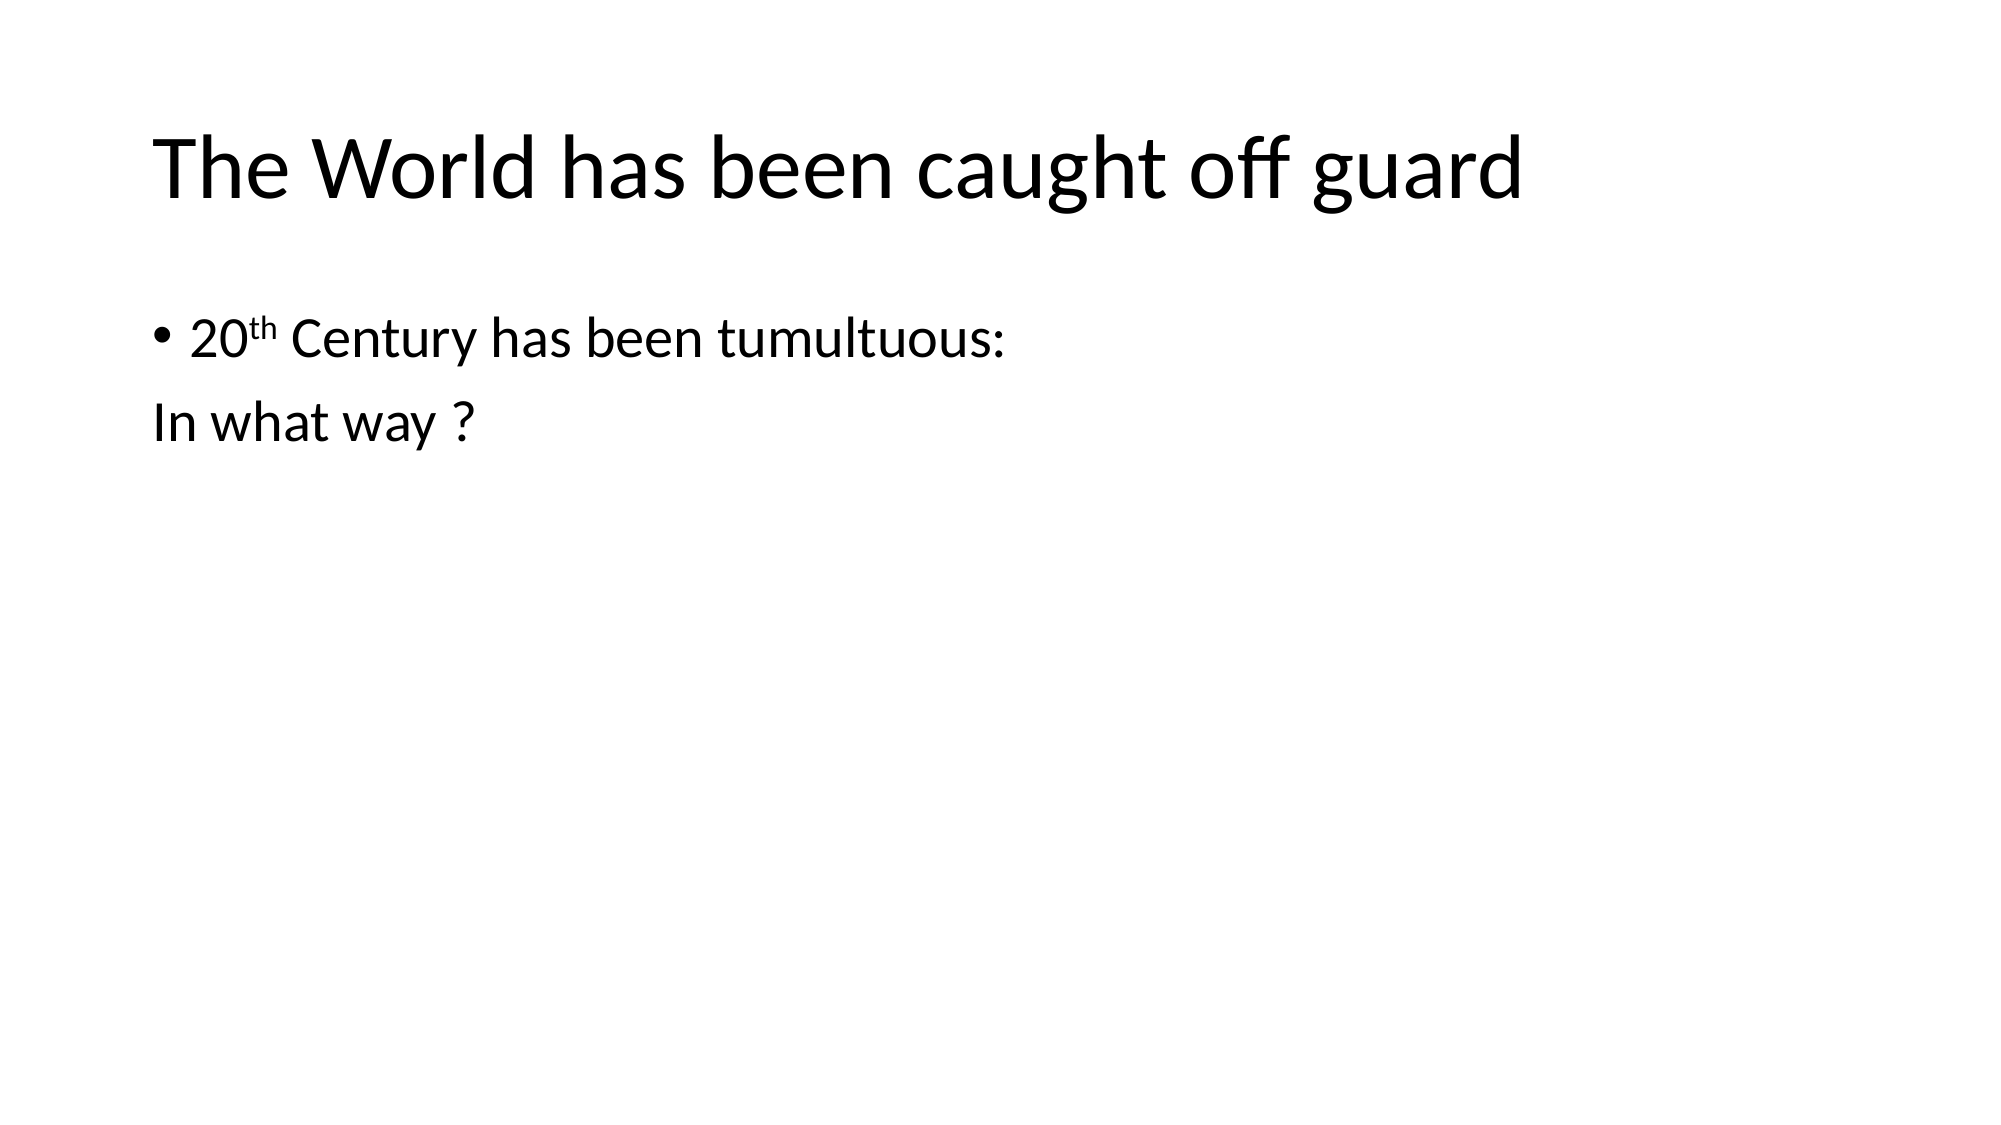

# The World has been caught off guard
20th Century has been tumultuous:
In what way ?